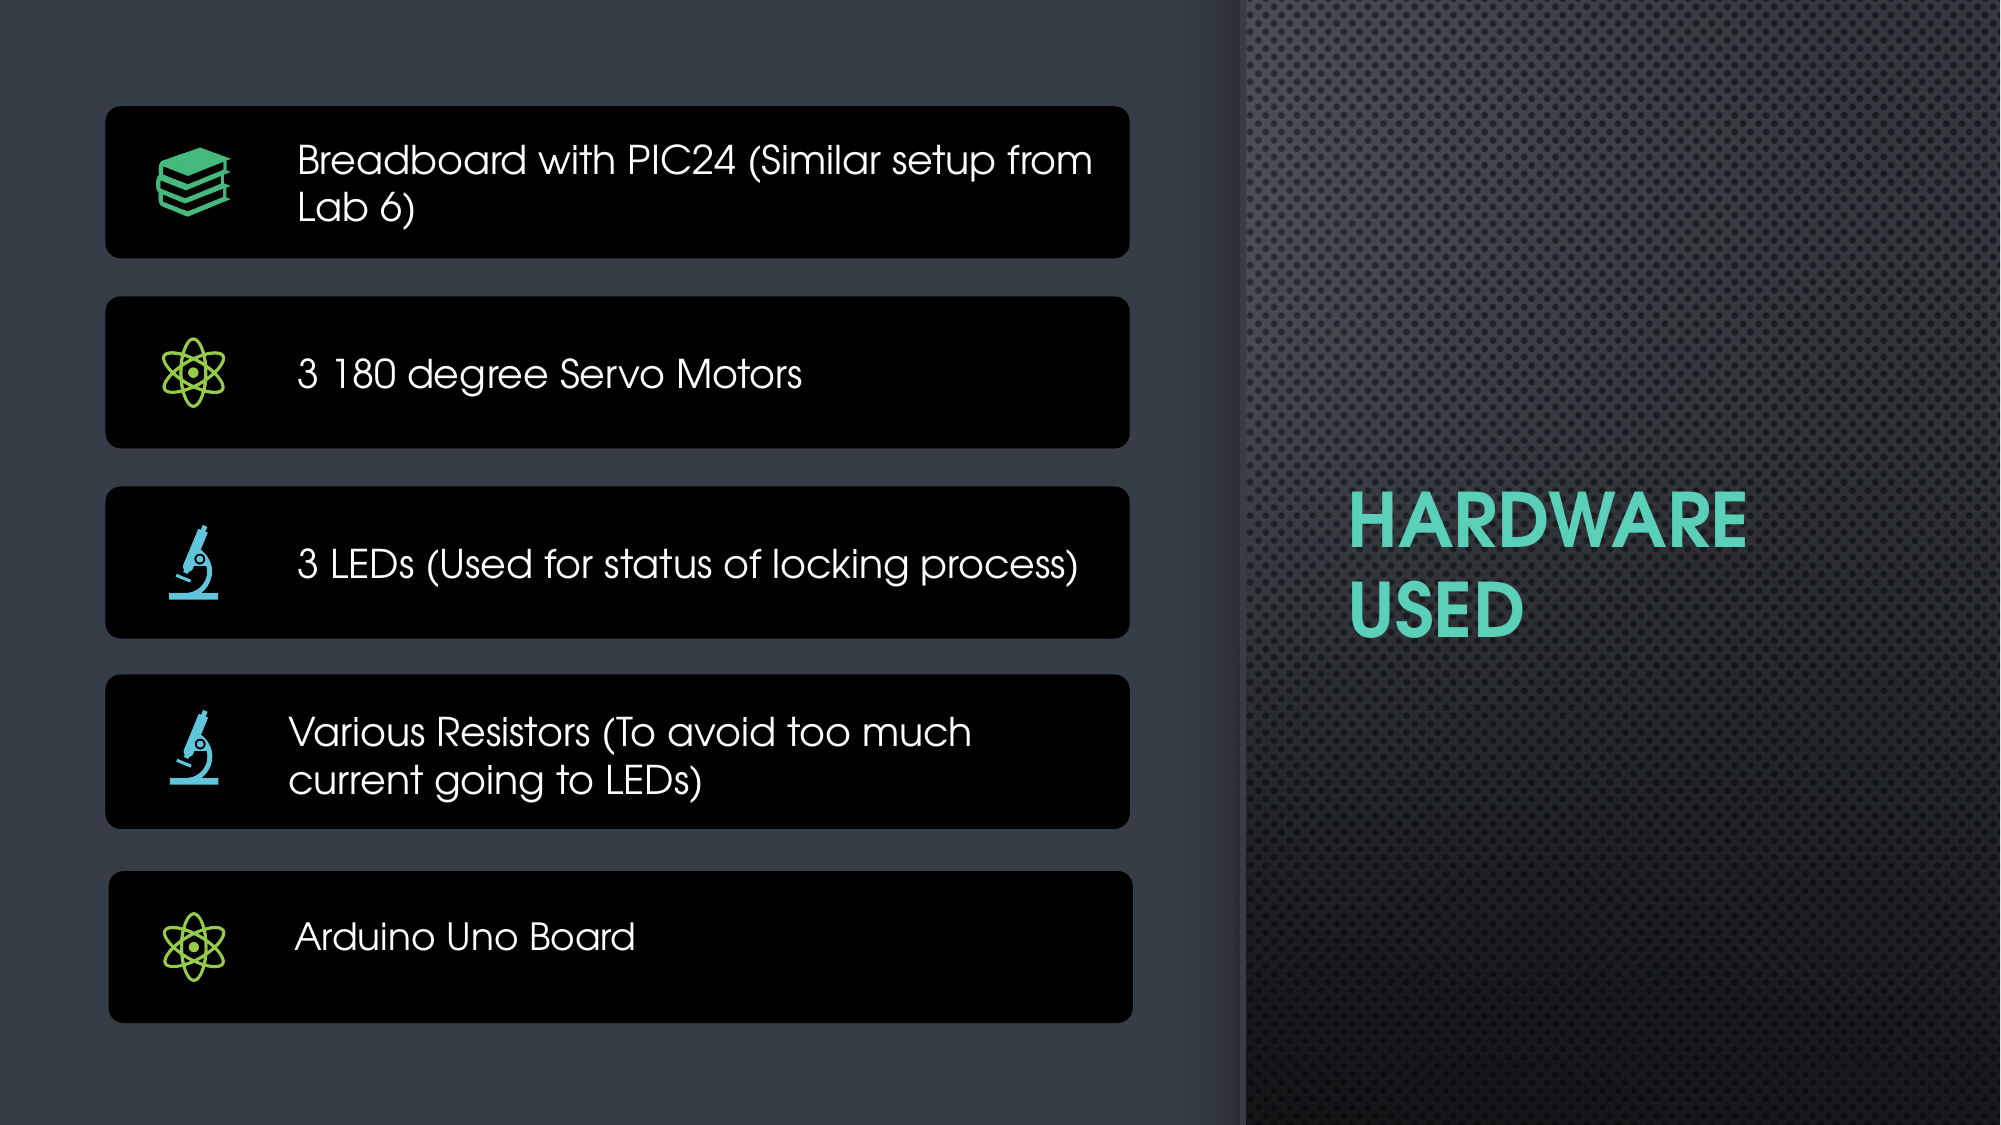

# Hardware used
Breadboard with PIC24 (Similar setup from Lab 6)
3 180 degree Servo Motors
3 LEDs (Used for status of locking process)

Various Resistors (To avoid too much current going to LEDs)

Arduino Uno Board